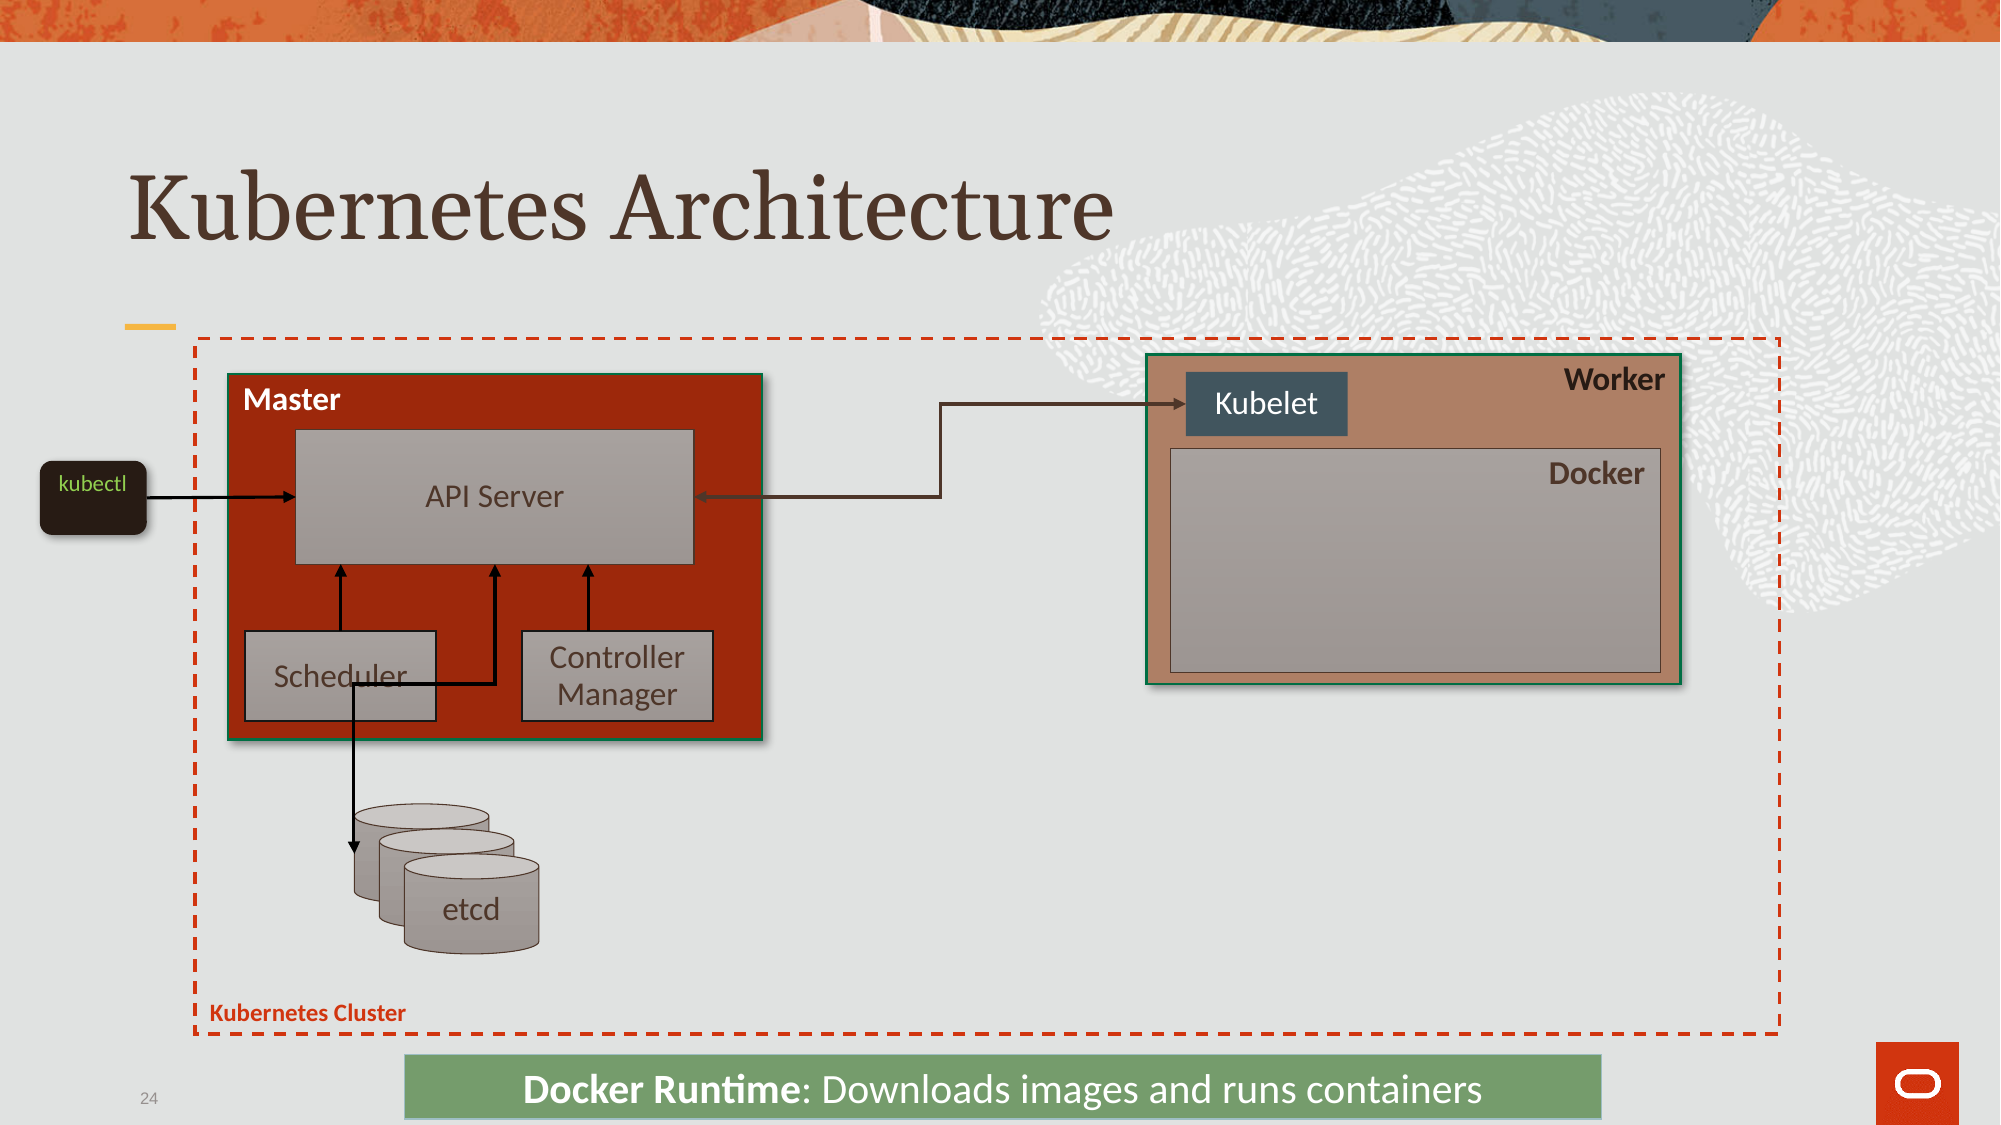

# Kubernetes Architecture
Kubernetes Cluster
Worker
Kubelet
Master
API Server
Docker
kubectl
Controller Manager
Scheduler
etcd
etcd
etcd
Docker Runtime: Downloads images and runs containers
24